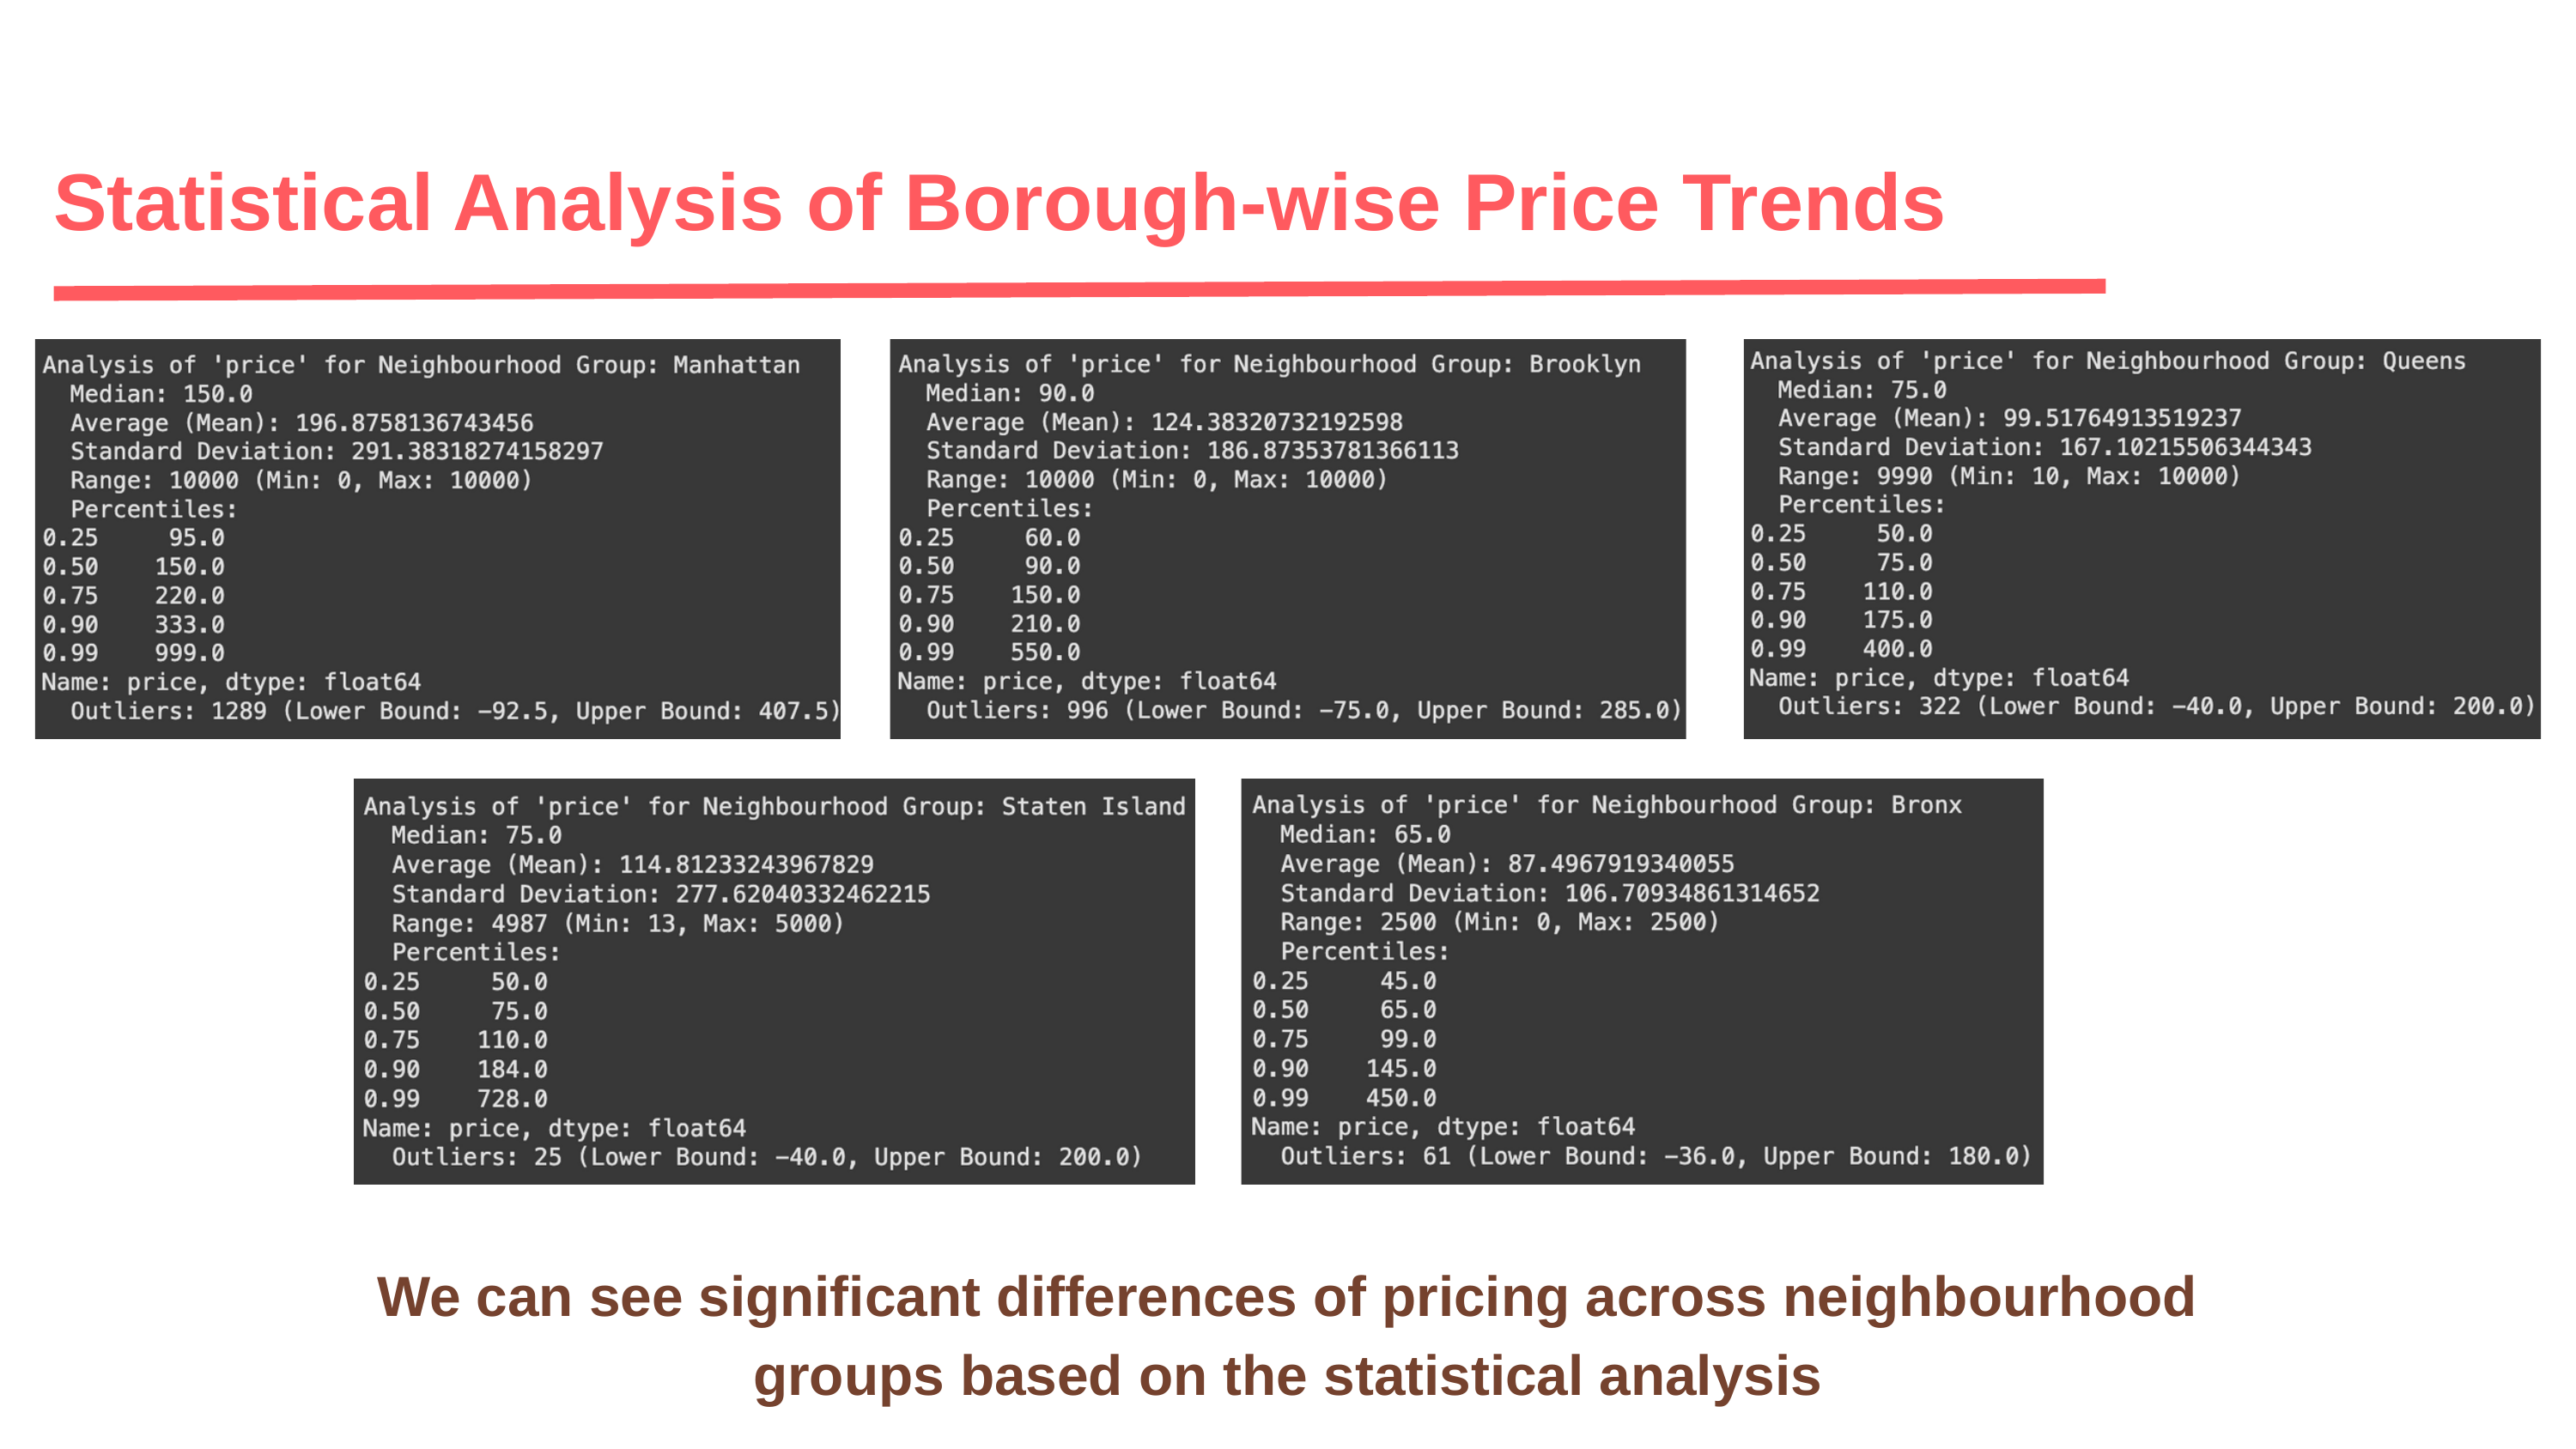

Statistical Analysis of Borough-wise Price Trends

We can see significant differences of pricing across neighbourhood groups based on the statistical analysis